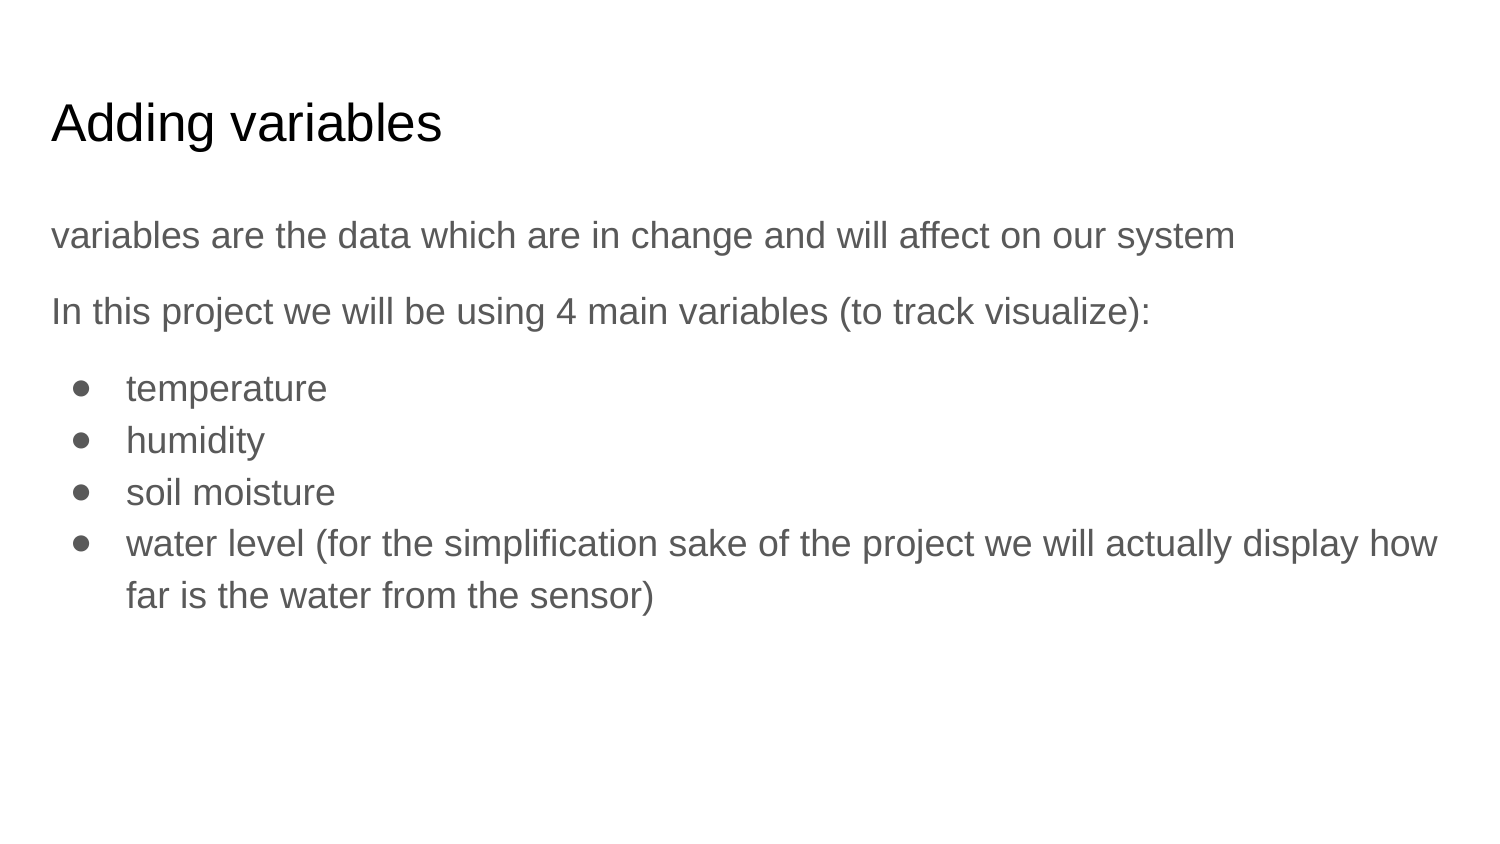

# Adding variables
variables are the data which are in change and will affect on our system
In this project we will be using 4 main variables (to track visualize):
temperature
humidity
soil moisture
water level (for the simplification sake of the project we will actually display how far is the water from the sensor)